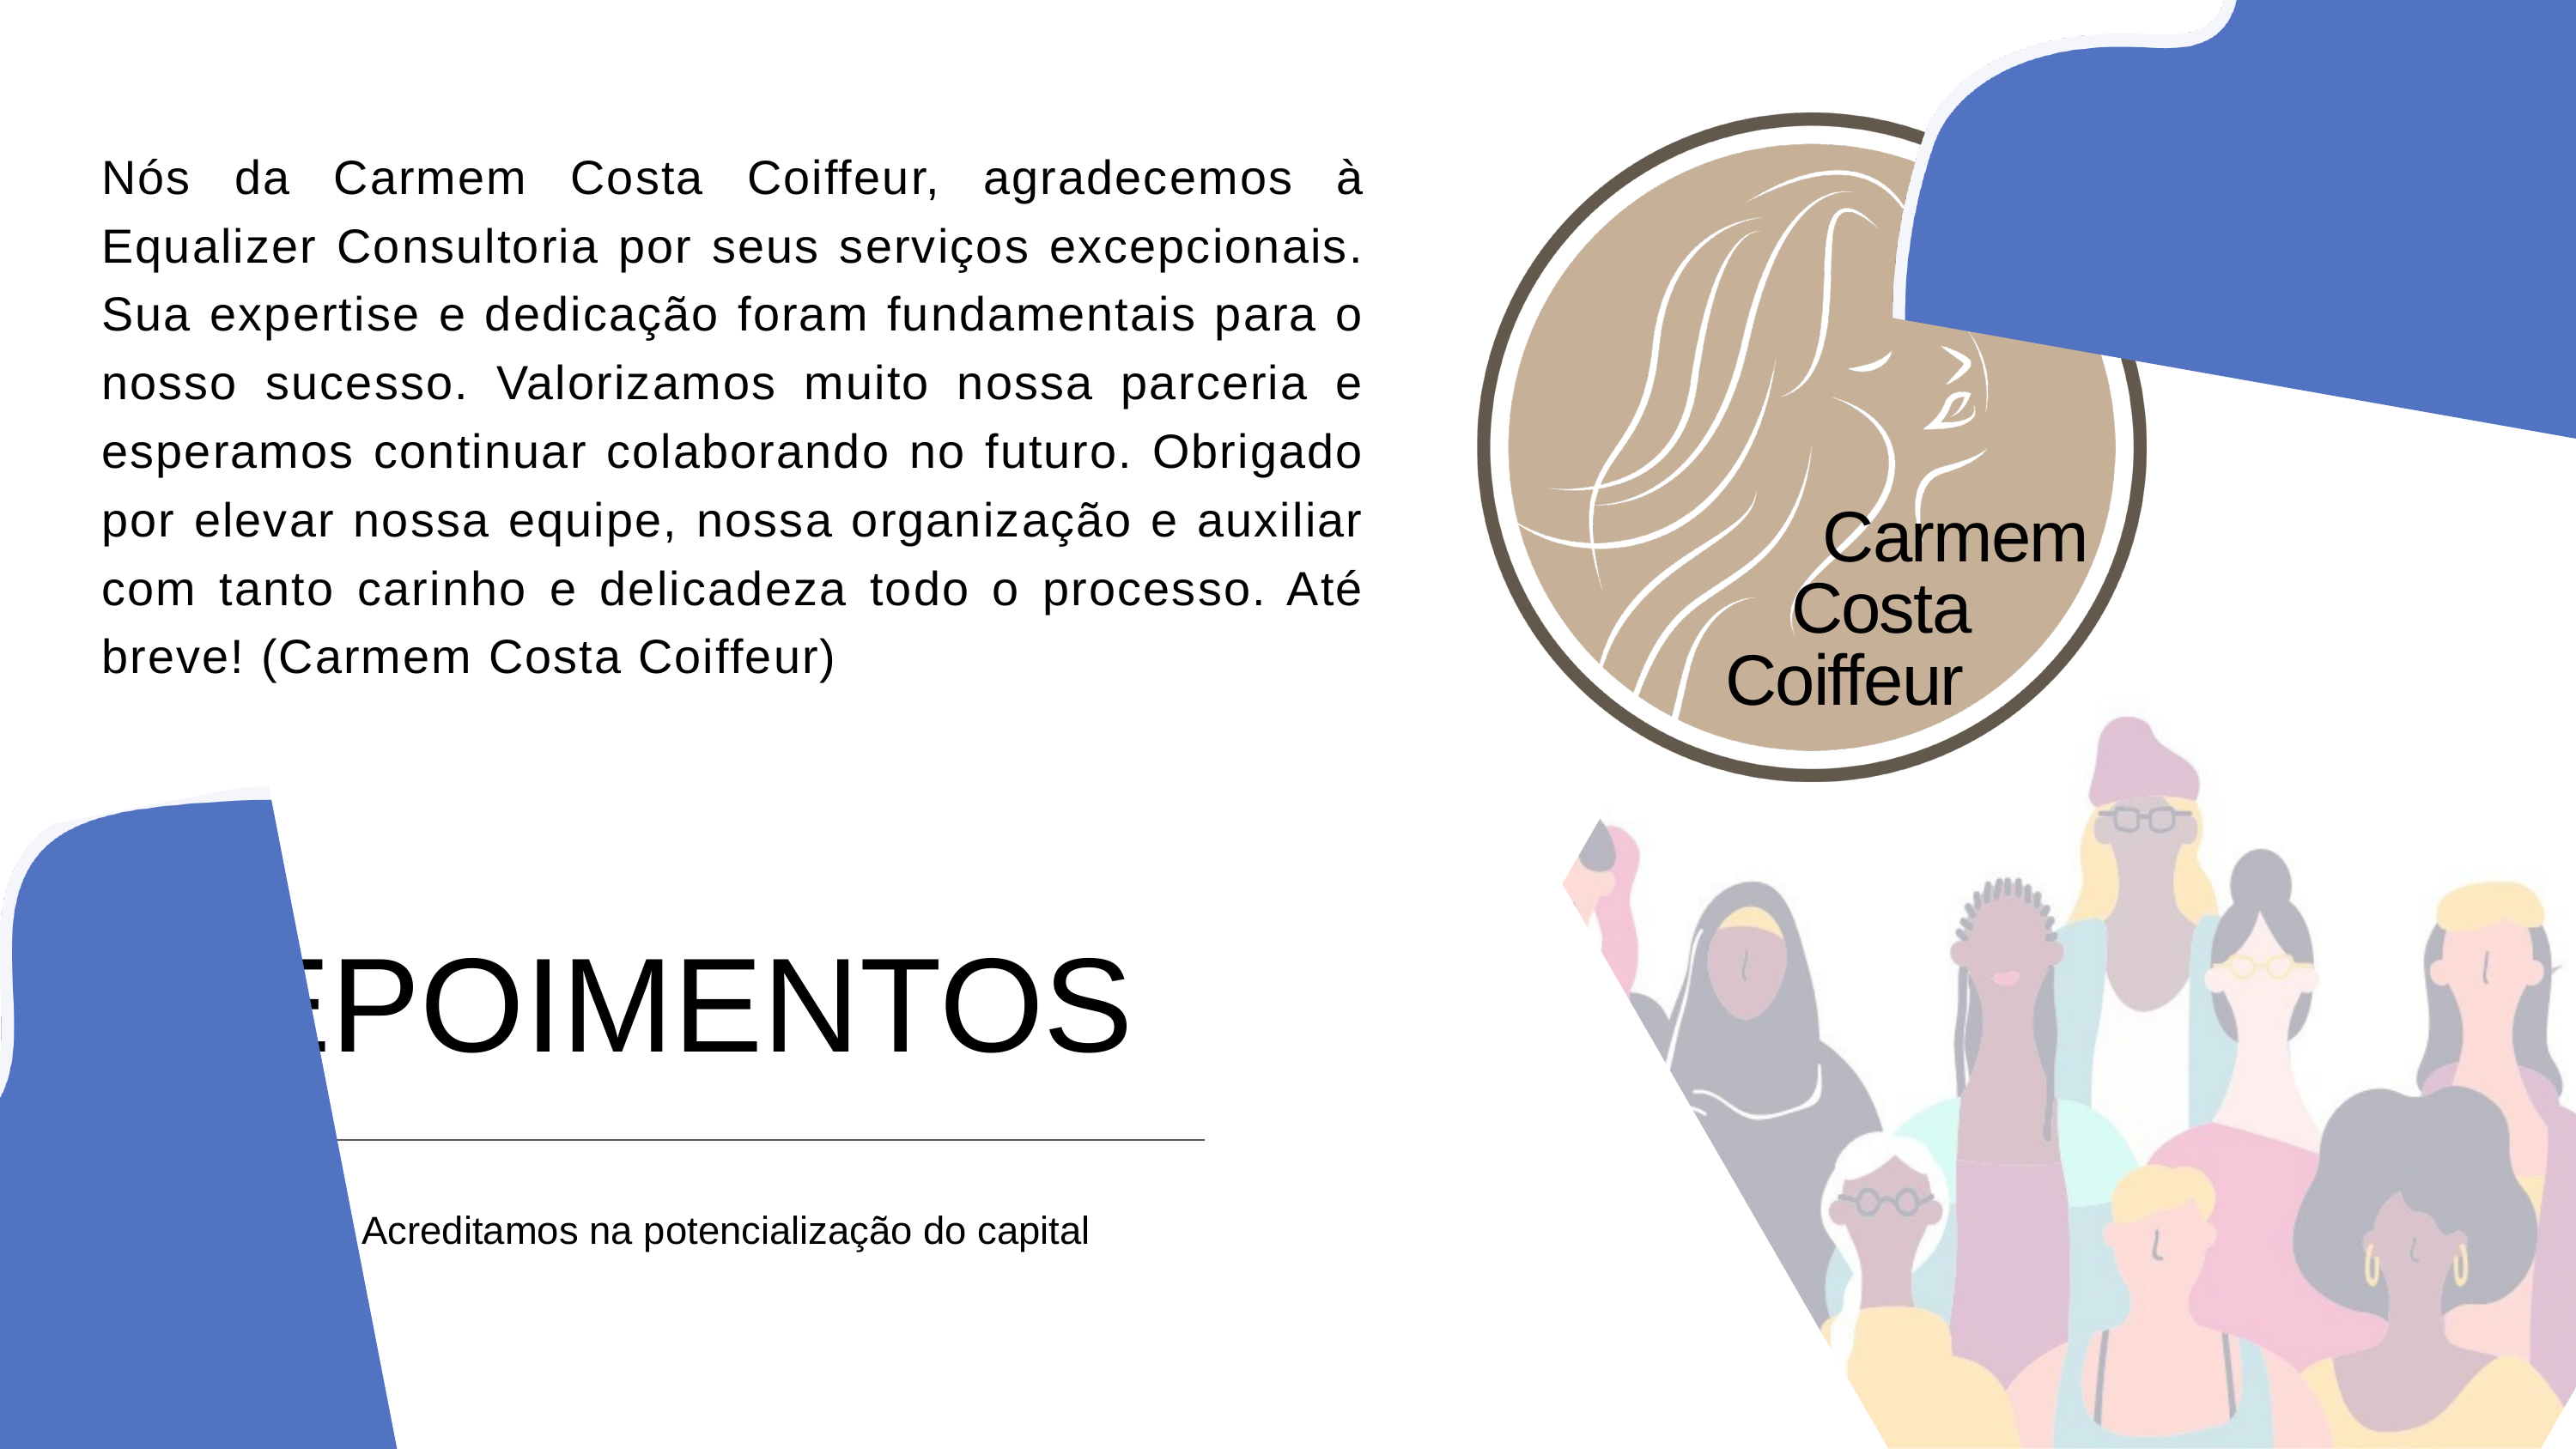

Nós da Carmem Costa Coiffeur, agradecemos à Equalizer Consultoria por seus serviços excepcionais. Sua expertise e dedicação foram fundamentais para o nosso sucesso. Valorizamos muito nossa parceria e esperamos continuar colaborando no futuro. Obrigado por elevar nossa equipe, nossa organização e auxiliar com tanto carinho e delicadeza todo o processo. Até breve! (Carmem Costa Coiffeur)

                  Carmem
         Costa
     Coiffeur

DEPOIMENTOS

Equalizer  -  Acreditamos na potencialização do capital humano